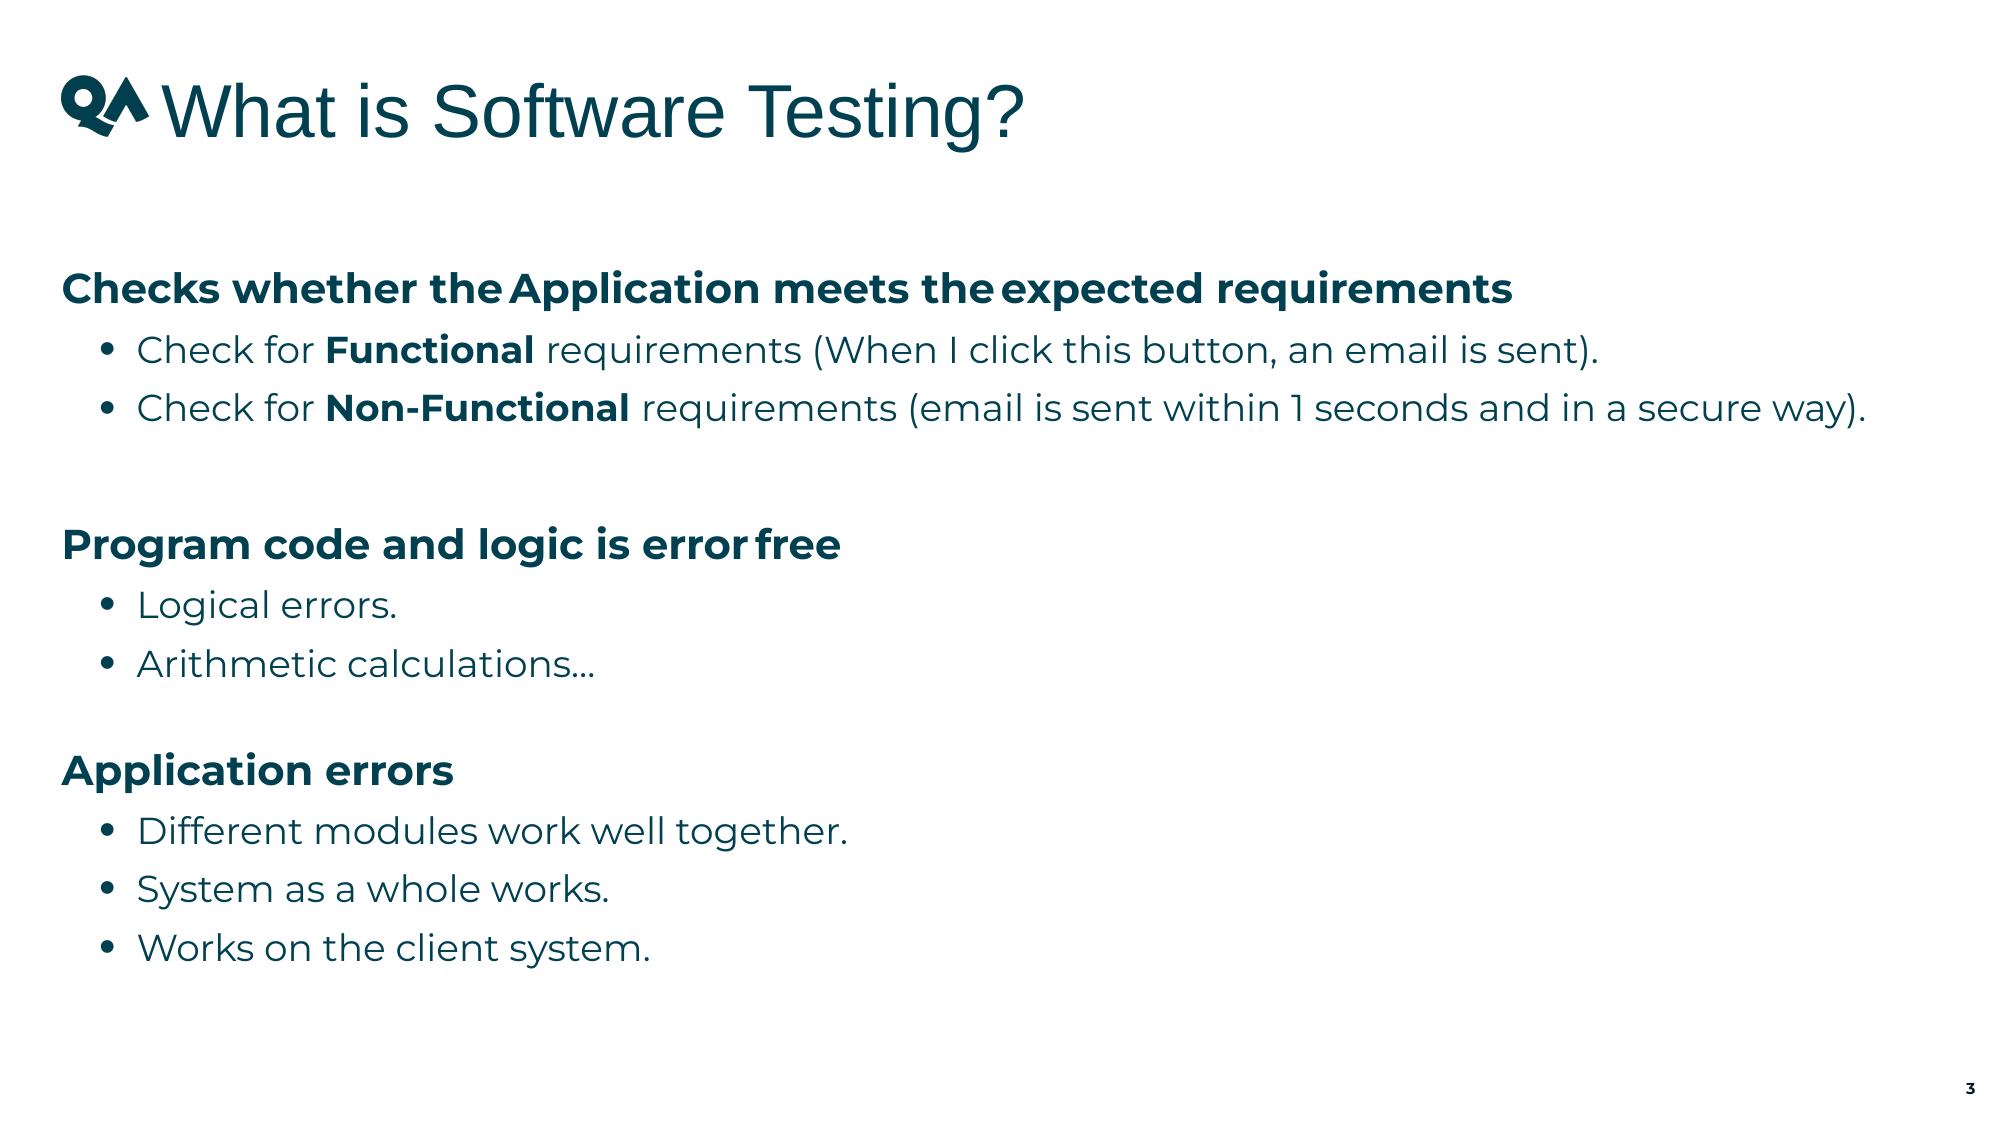

What is Software Testing?

Checks whether the Application meets the expected  requirements
Check for Functional requirements (When I click this button, an email is sent).
Check for Non-Functional requirements (email is sent within 1 seconds and in a secure way).

Program code and logic is error free
Logical errors.
Arithmetic calculations…
Application errors
Different modules work well together.
System as a whole works.
Works on the client system.
3